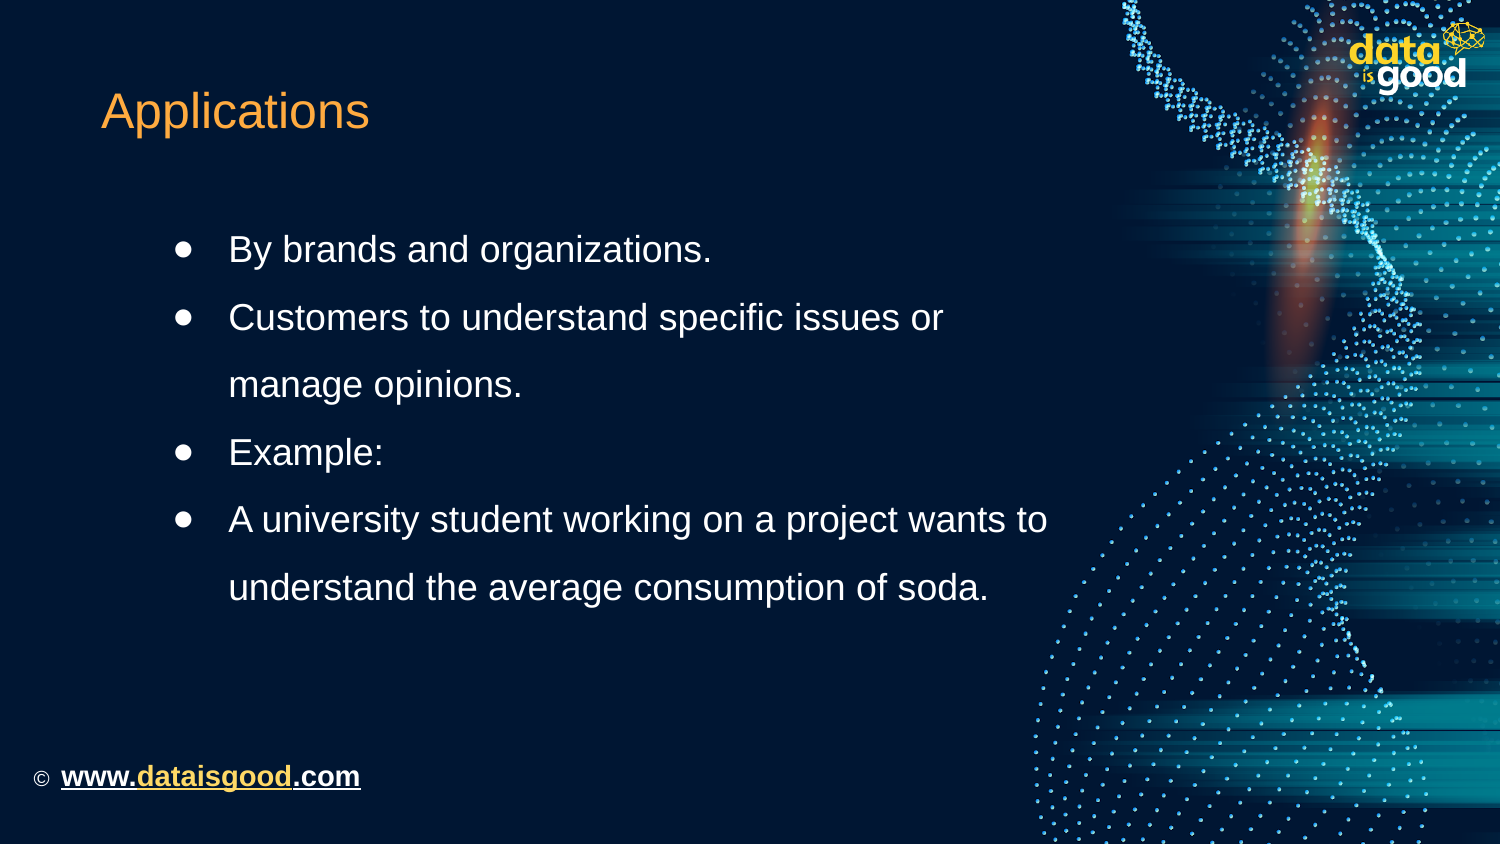

# Applications
By brands and organizations.
Customers to understand specific issues or manage opinions.
Example:
A university student working on a project wants to understand the average consumption of soda.